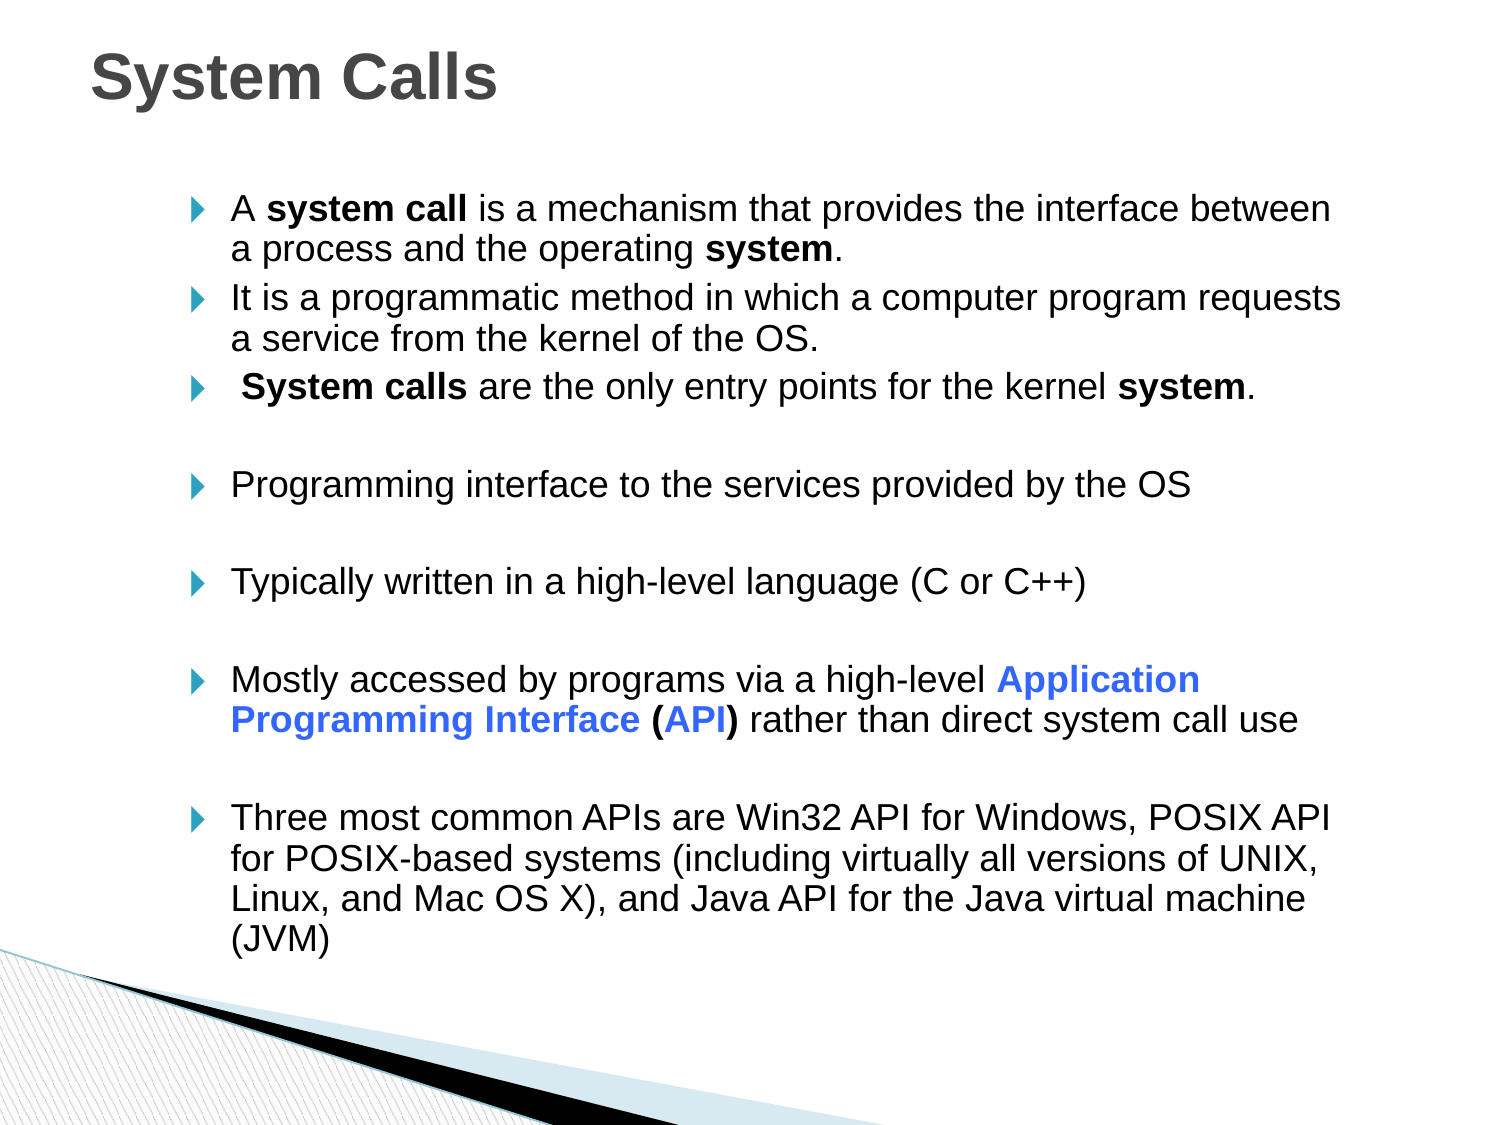

# System Calls
A system call is a mechanism that provides the interface between a process and the operating system.
It is a programmatic method in which a computer program requests a service from the kernel of the OS.
 System calls are the only entry points for the kernel system.

Programming interface to the services provided by the OS

Typically written in a high-level language (C or C++)

Mostly accessed by programs via a high-level Application Programming Interface (API) rather than direct system call use

Three most common APIs are Win32 API for Windows, POSIX API for POSIX-based systems (including virtually all versions of UNIX, Linux, and Mac OS X), and Java API for the Java virtual machine (JVM)